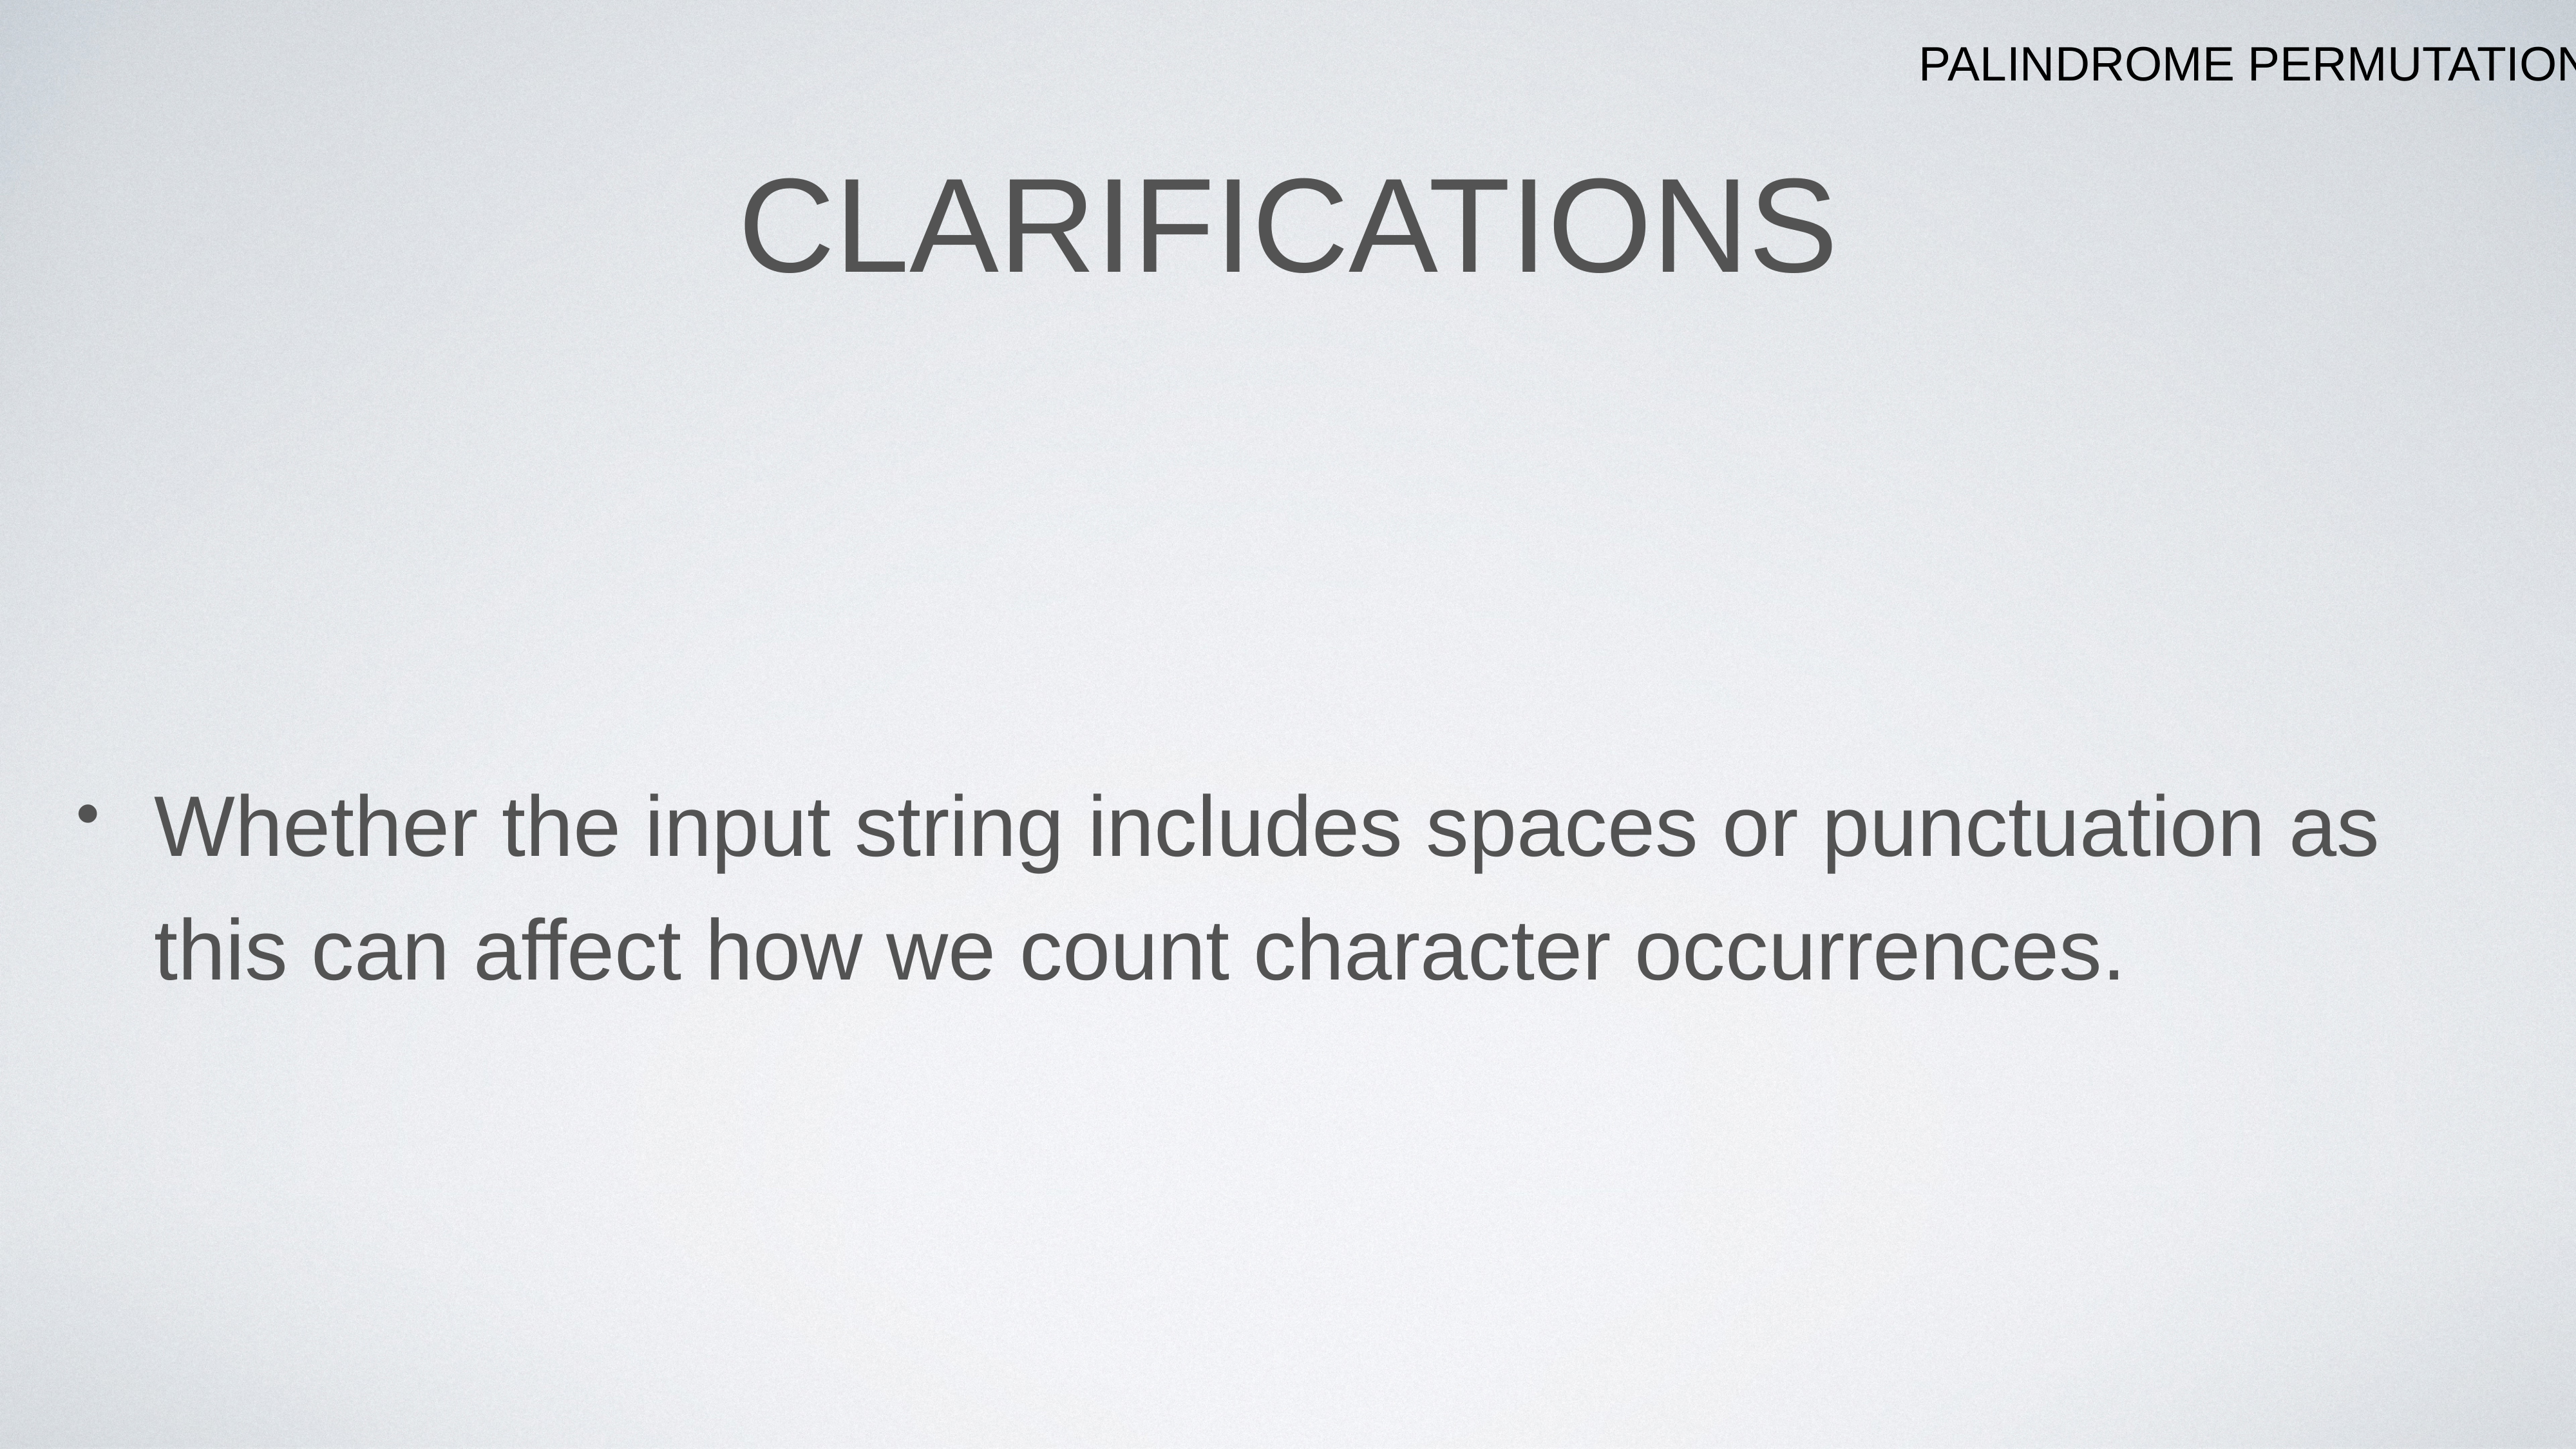

PALINDROME PERMUTATION
# Clarifications
Whether the input string includes spaces or punctuation as this can affect how we count character occurrences.